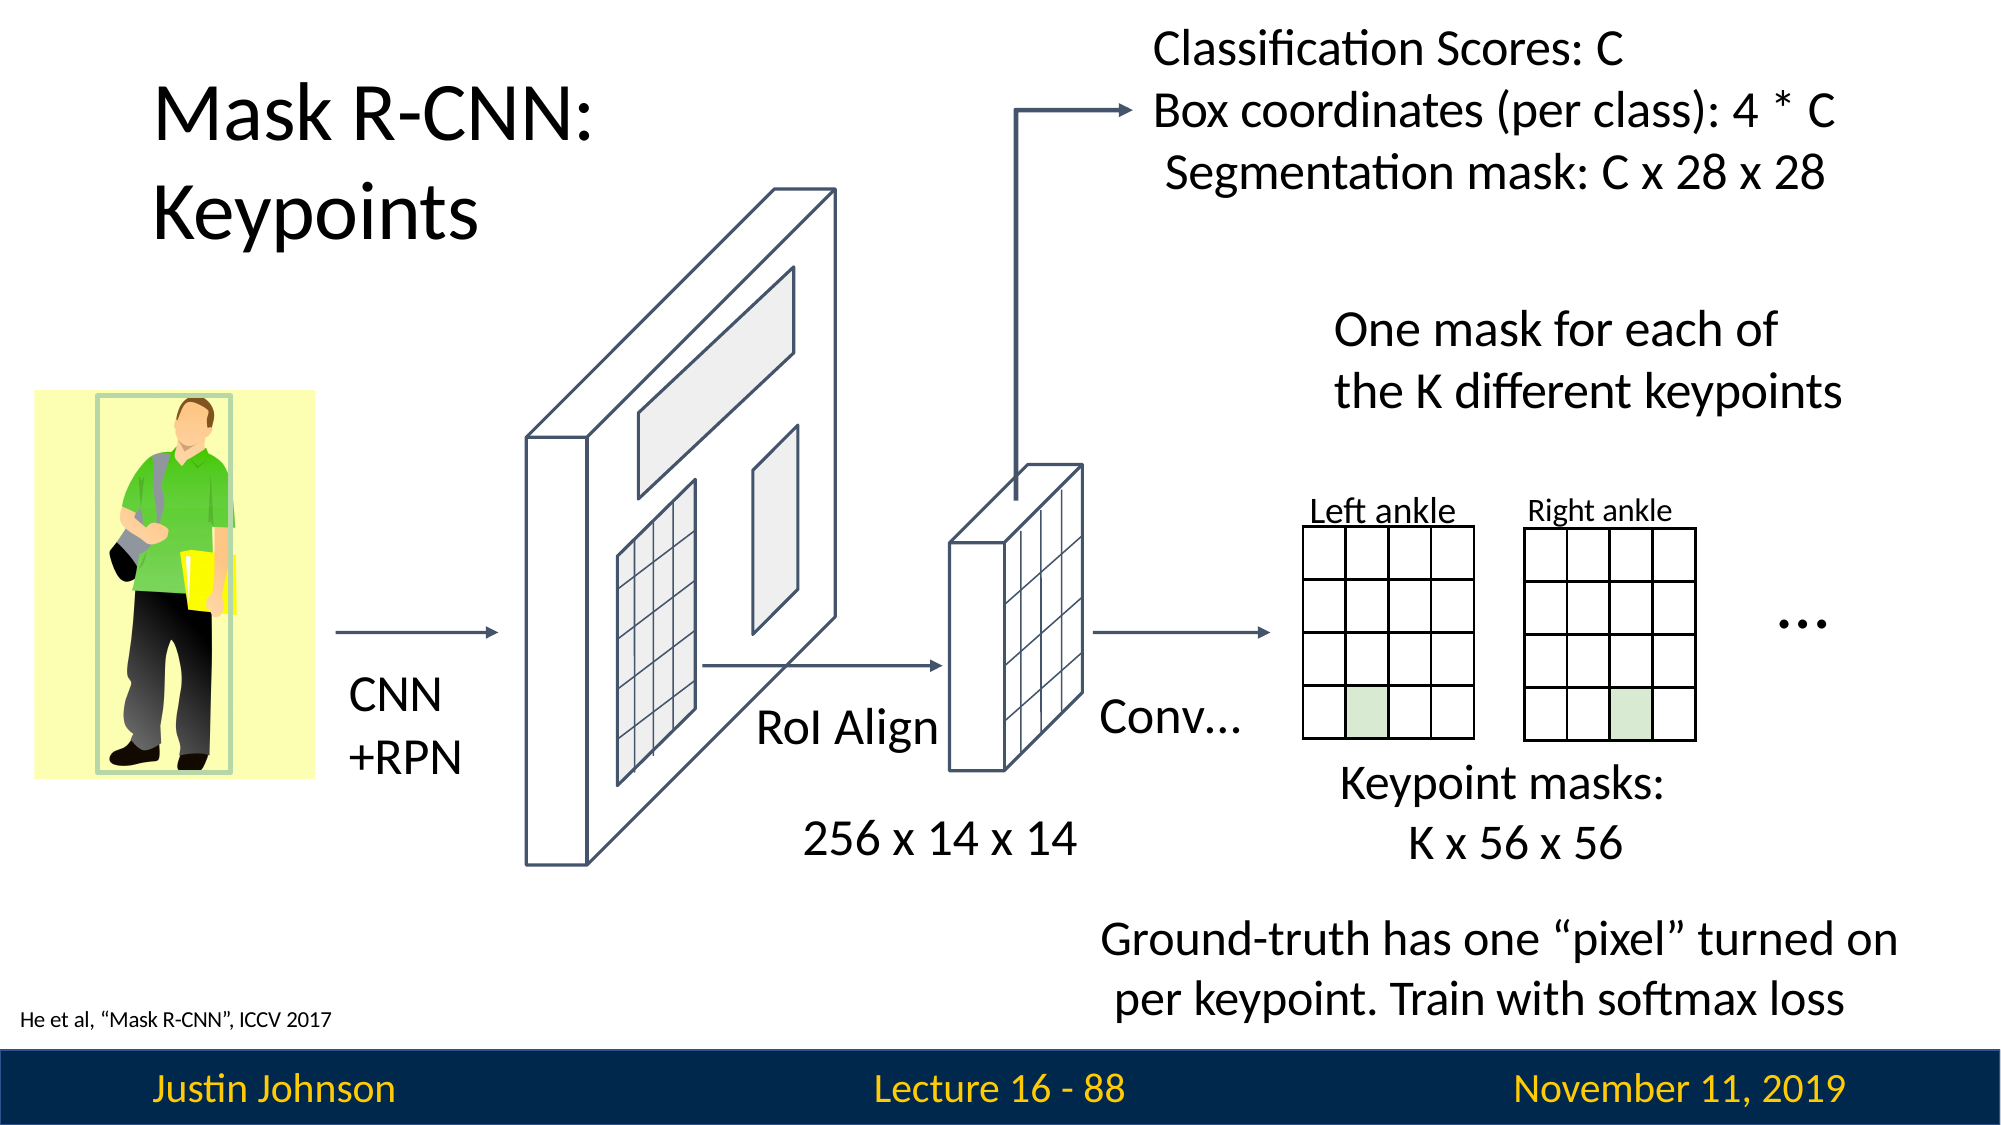

Classification Scores: C
Box coordinates (per class): 4 * C  Segmentation mask: C x 28 x 28
# Mask R-CNN: Keypoints

One mask for each of  the K different keypoints
Left ankle	Right ankle

|  |  |  |  |
| --- | --- | --- | --- |
|  |  |  |  |
|  |  |  |  |
|  |  |  |  |
|  |  |  |  |
| --- | --- | --- | --- |
|  |  |  |  |
|  |  |  |  |
|  |  |  |  |
…

CNN
+RPN
Conv…
RoI Align
Keypoint masks:  K x 56 x 56
Ground-truth has one “pixel” turned on  per keypoint. Train with softmax loss
256 x 14 x 14
He et al, “Mask R-CNN”, ICCV 2017
Justin Johnson
November 11, 2019
Lecture 16 - 88